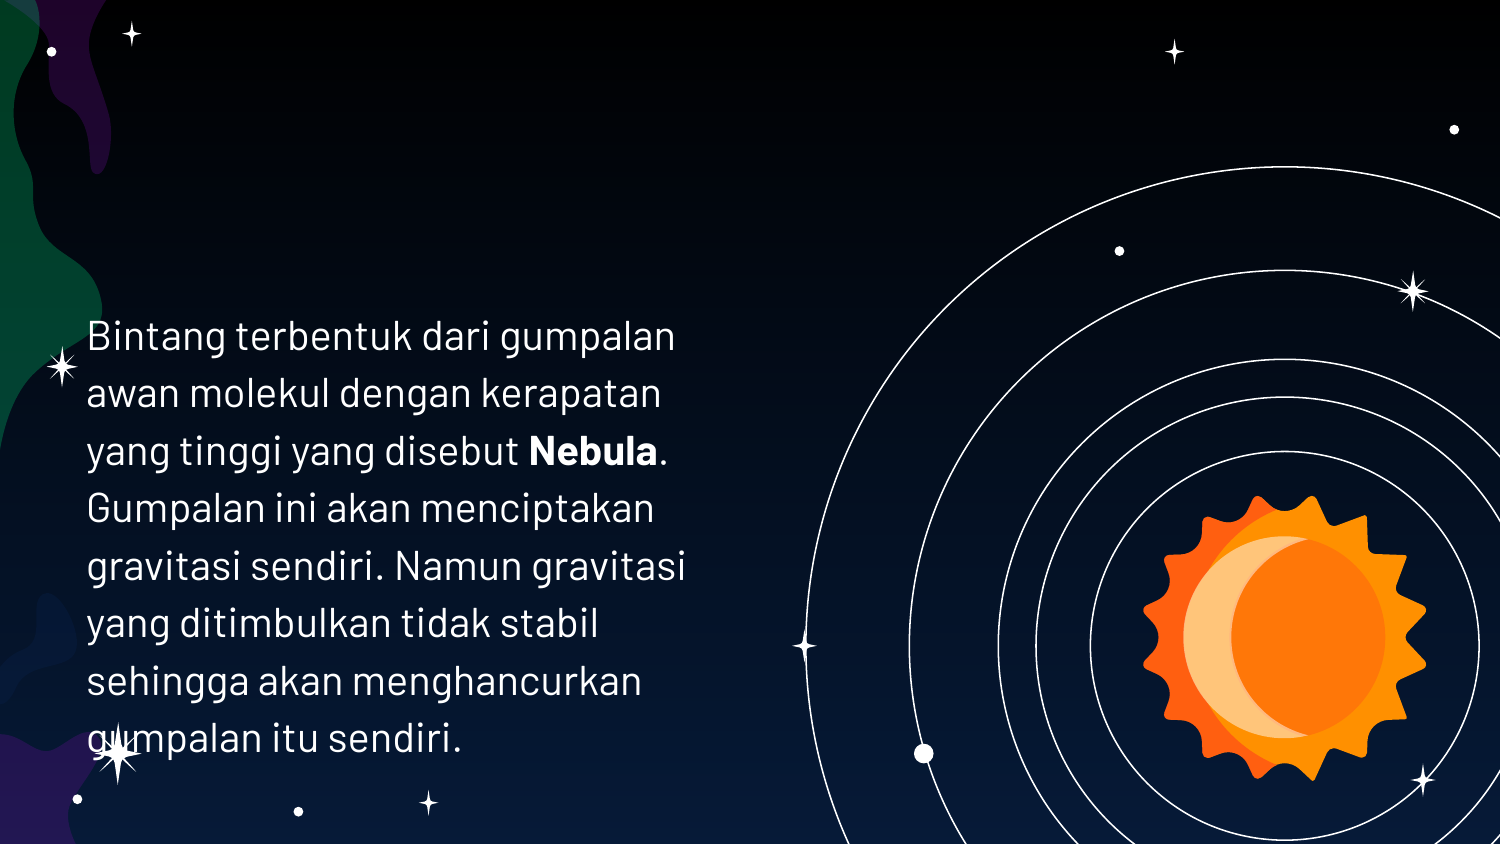

# PROSES PENCIPTAAN BINTANG
Bintang terbentuk dari gumpalan awan molekul dengan kerapatan yang tinggi yang disebut Nebula. Gumpalan ini akan menciptakan gravitasi sendiri. Namun gravitasi yang ditimbulkan tidak stabil sehingga akan menghancurkan gumpalan itu sendiri.